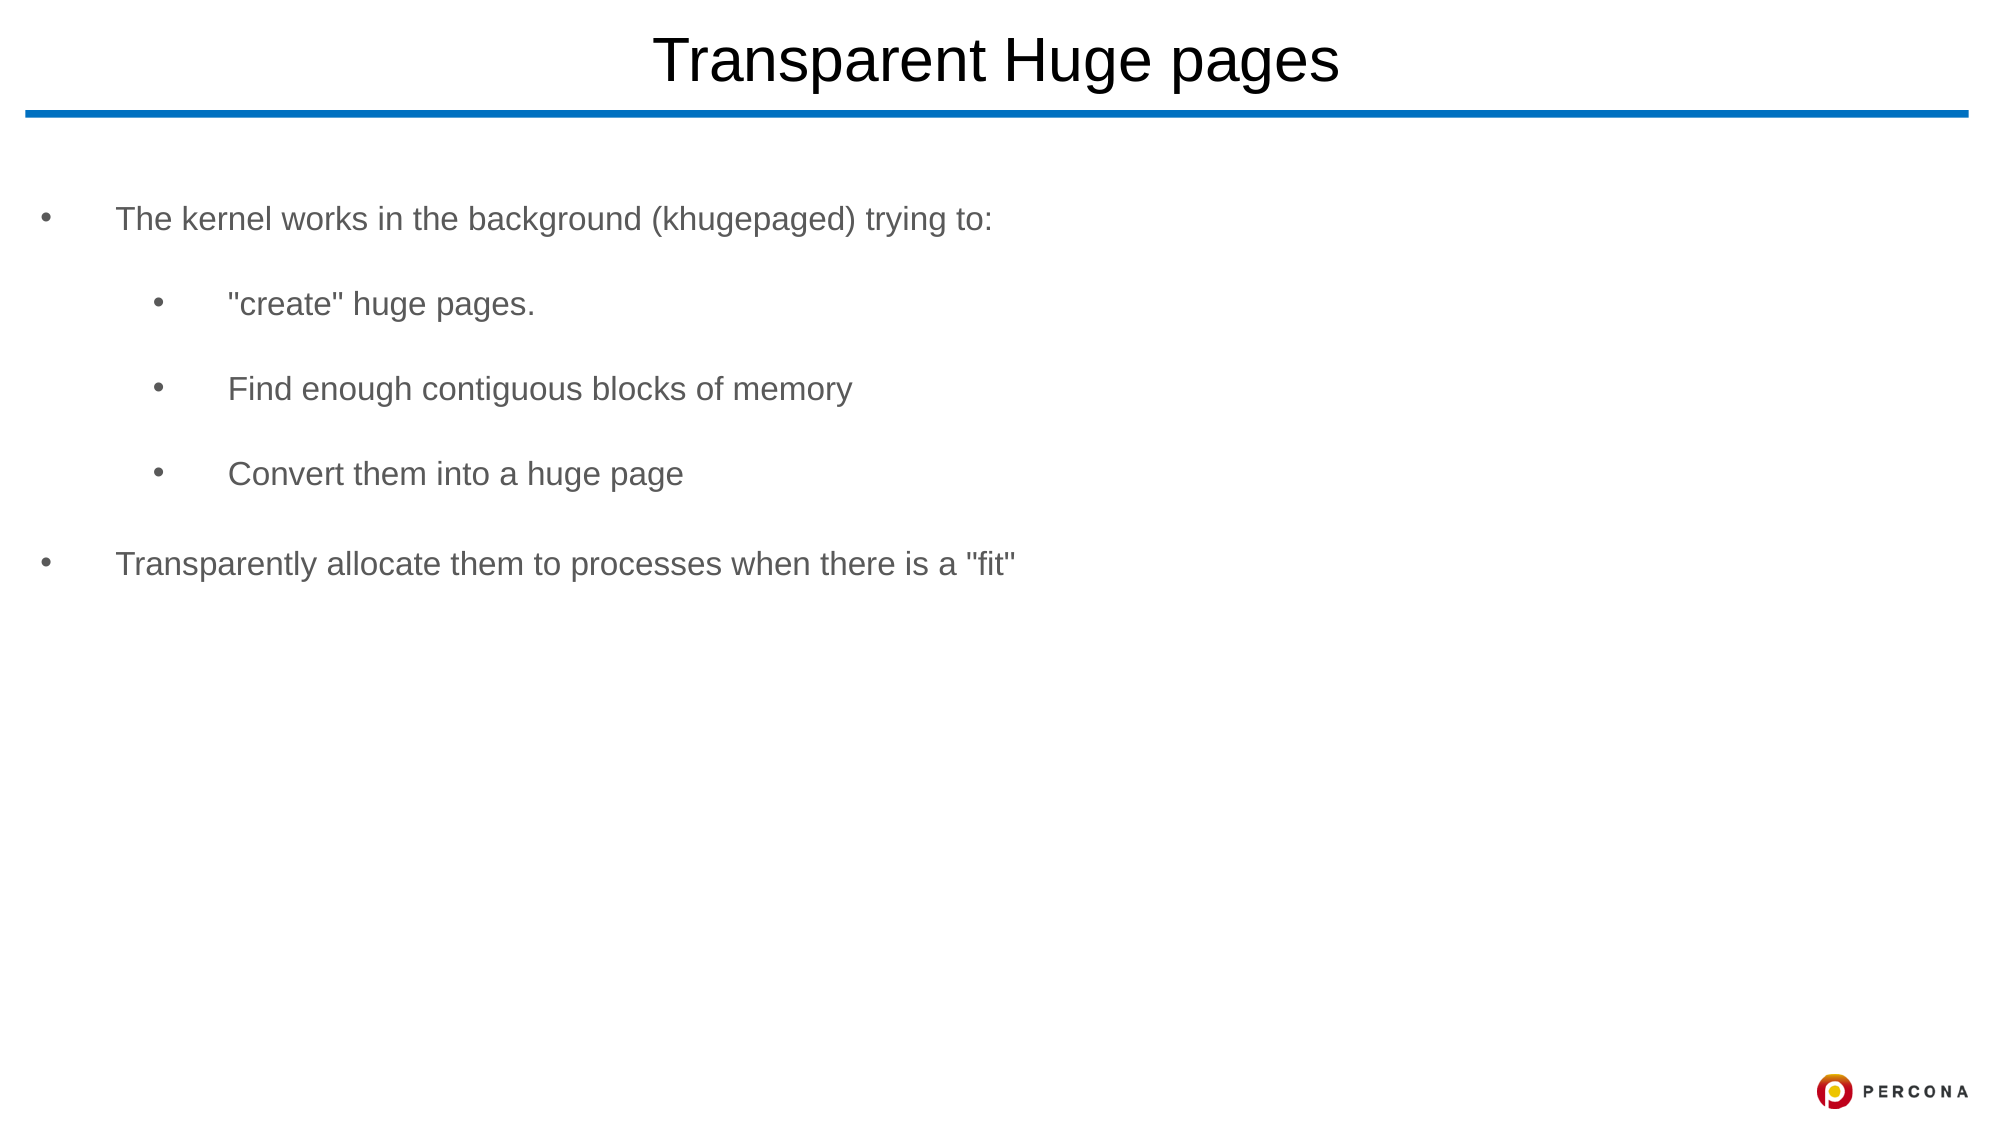

# Transparent Huge pages
The kernel works in the background (khugepaged) trying to:
"create" huge pages.
Find enough contiguous blocks of memory
Convert them into a huge page
Transparently allocate them to processes when there is a "fit"